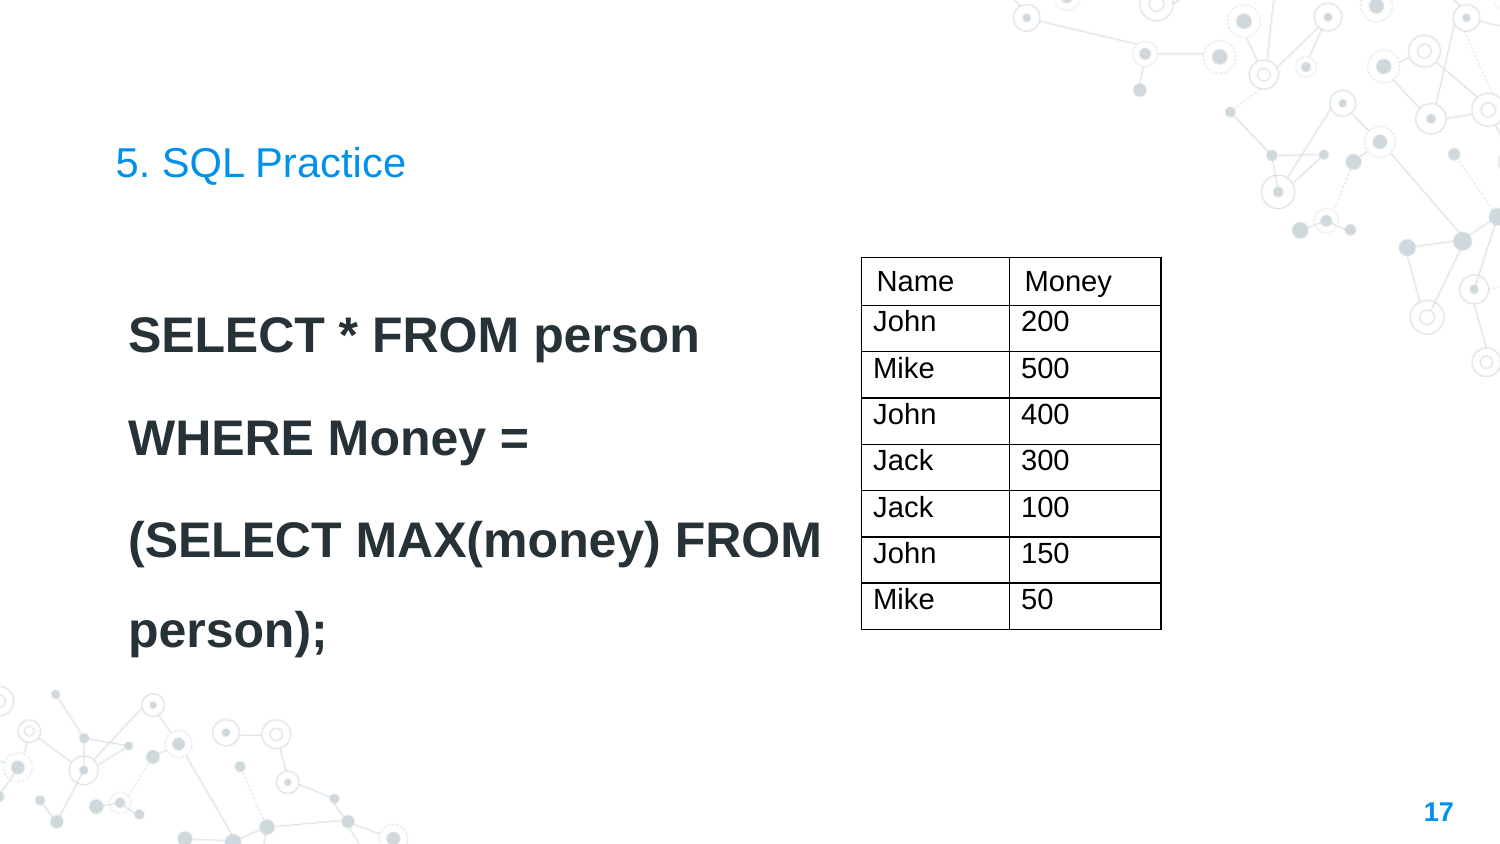

# 5. SQL Practice
SELECT * FROM person
WHERE Money =
(SELECT MAX(money) FROM person);

| Name | Money |
| --- | --- |
| John | 200 |
| Mike | 500 |
| John | 400 |
| Jack | 300 |
| Jack | 100 |
| John | 150 |
| Mike | 50 |
17